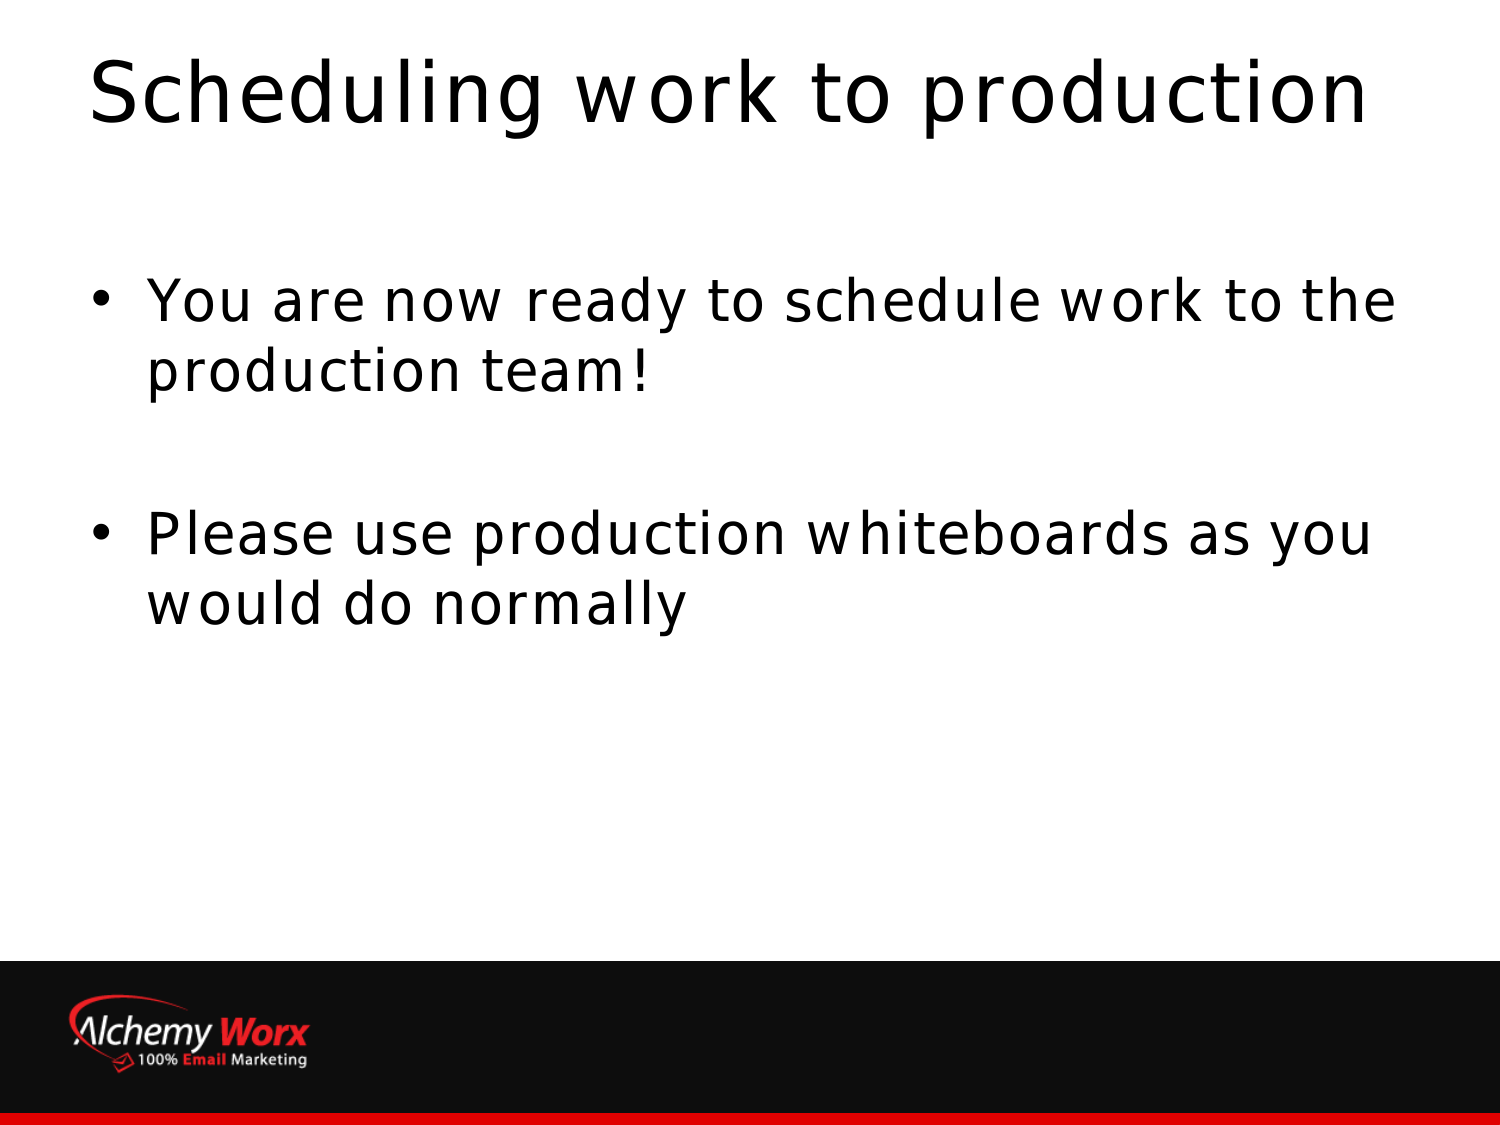

# Scheduling work to production
You are now ready to schedule work to the production team!

Please use production whiteboards as you would do normally